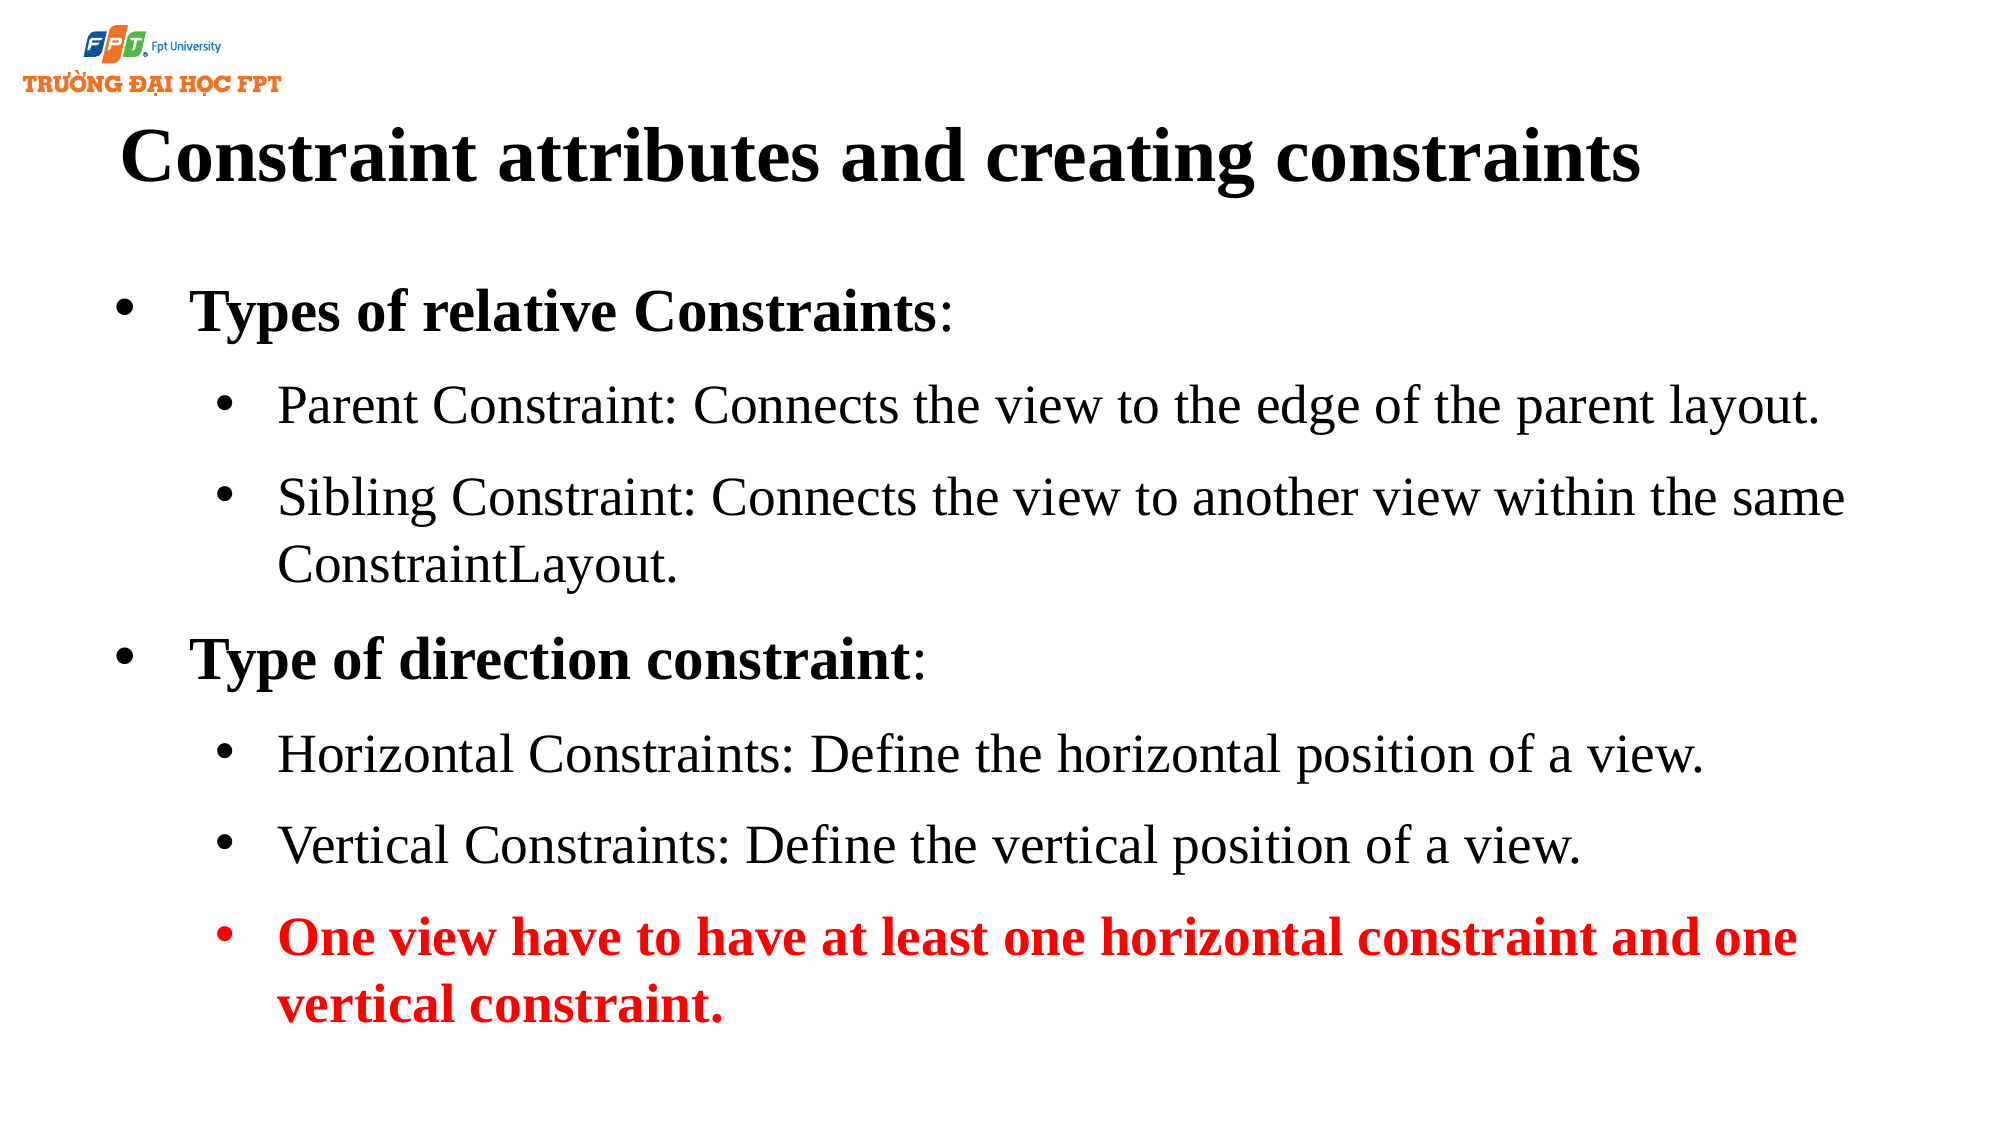

# Constraint attributes and creating constraints
Types of relative Constraints:
Parent Constraint: Connects the view to the edge of the parent layout.
Sibling Constraint: Connects the view to another view within the same ConstraintLayout.
Type of direction constraint:
Horizontal Constraints: Define the horizontal position of a view.
Vertical Constraints: Define the vertical position of a view.
One view have to have at least one horizontal constraint and one vertical constraint.